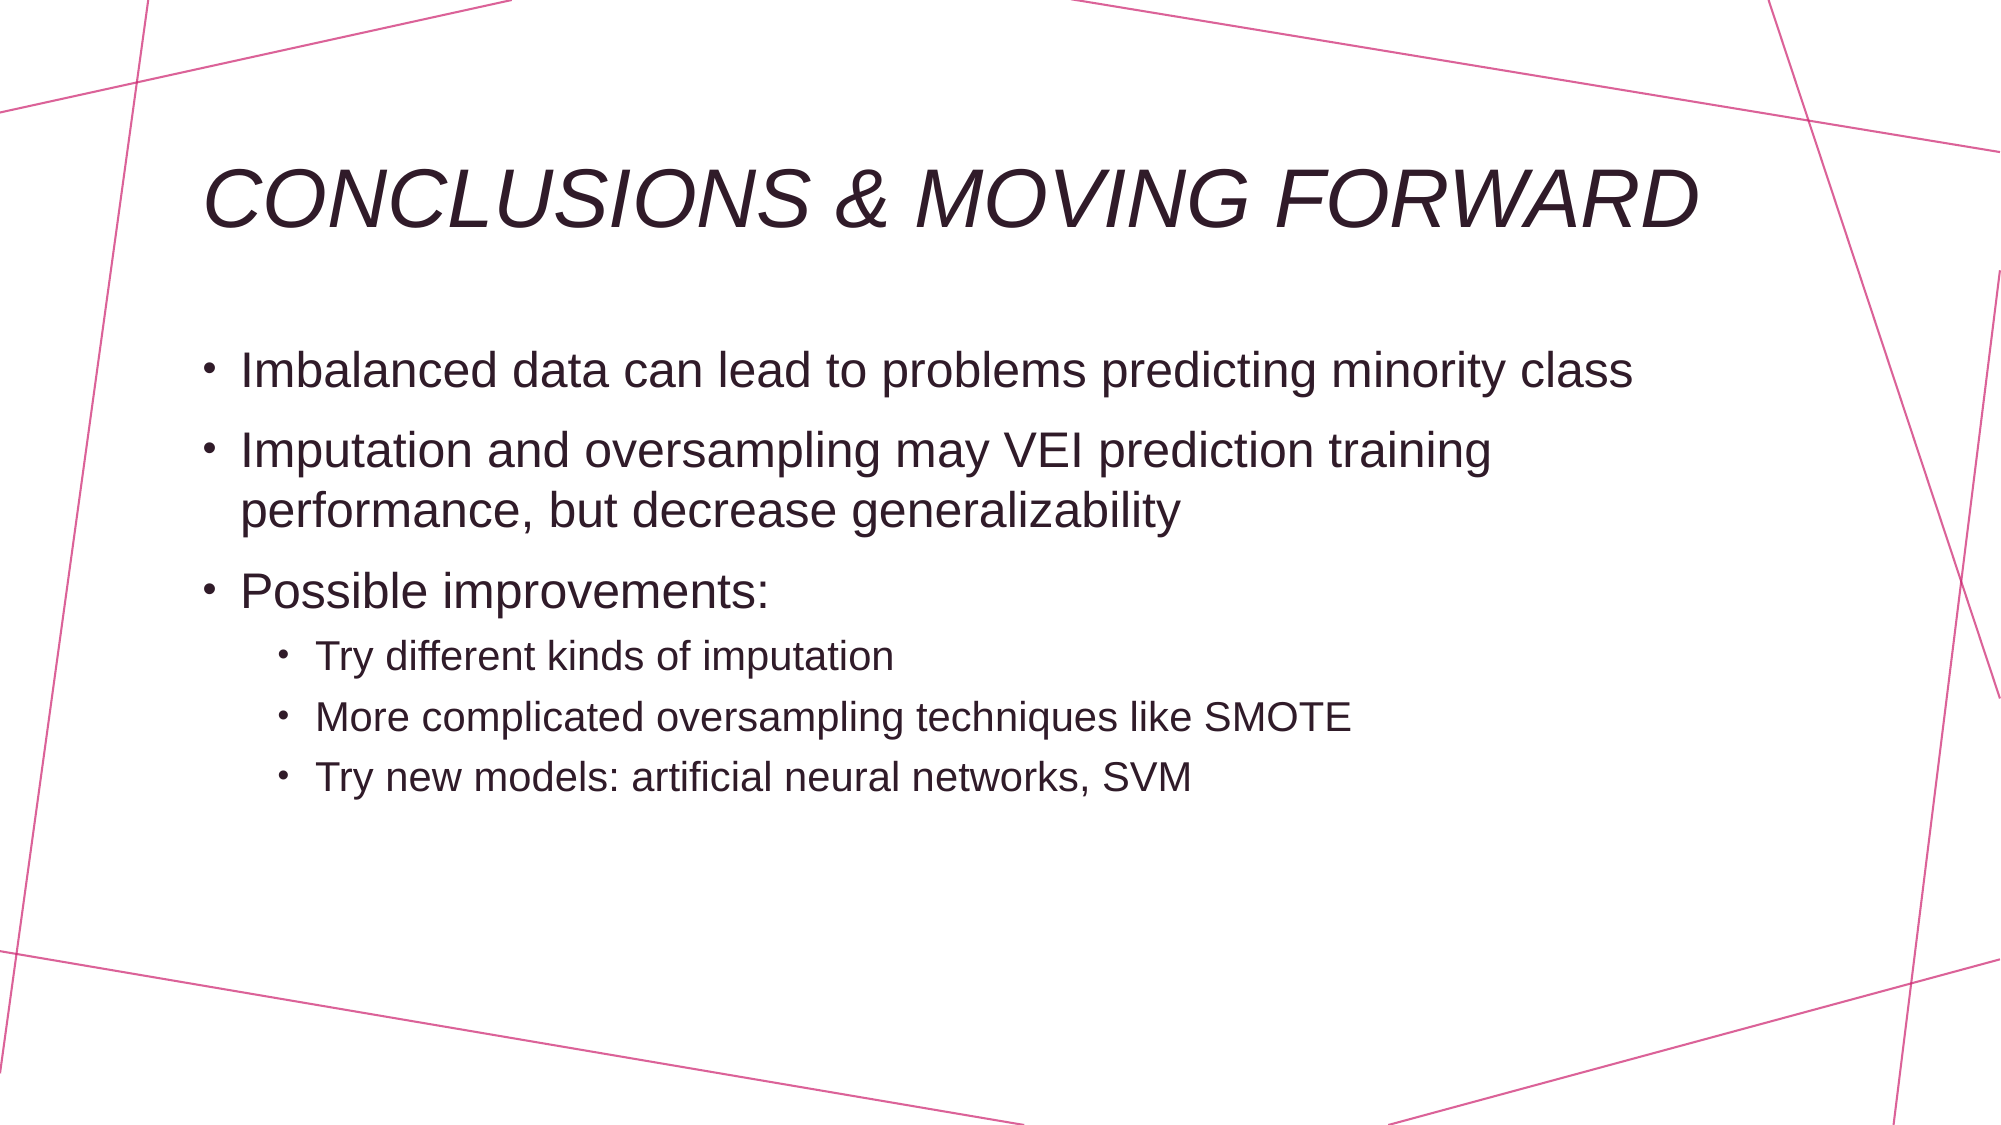

# Conclusions & Moving forward
Imbalanced data can lead to problems predicting minority class
Imputation and oversampling may VEI prediction training performance, but decrease generalizability
Possible improvements:
Try different kinds of imputation
More complicated oversampling techniques like SMOTE
Try new models: artificial neural networks, SVM